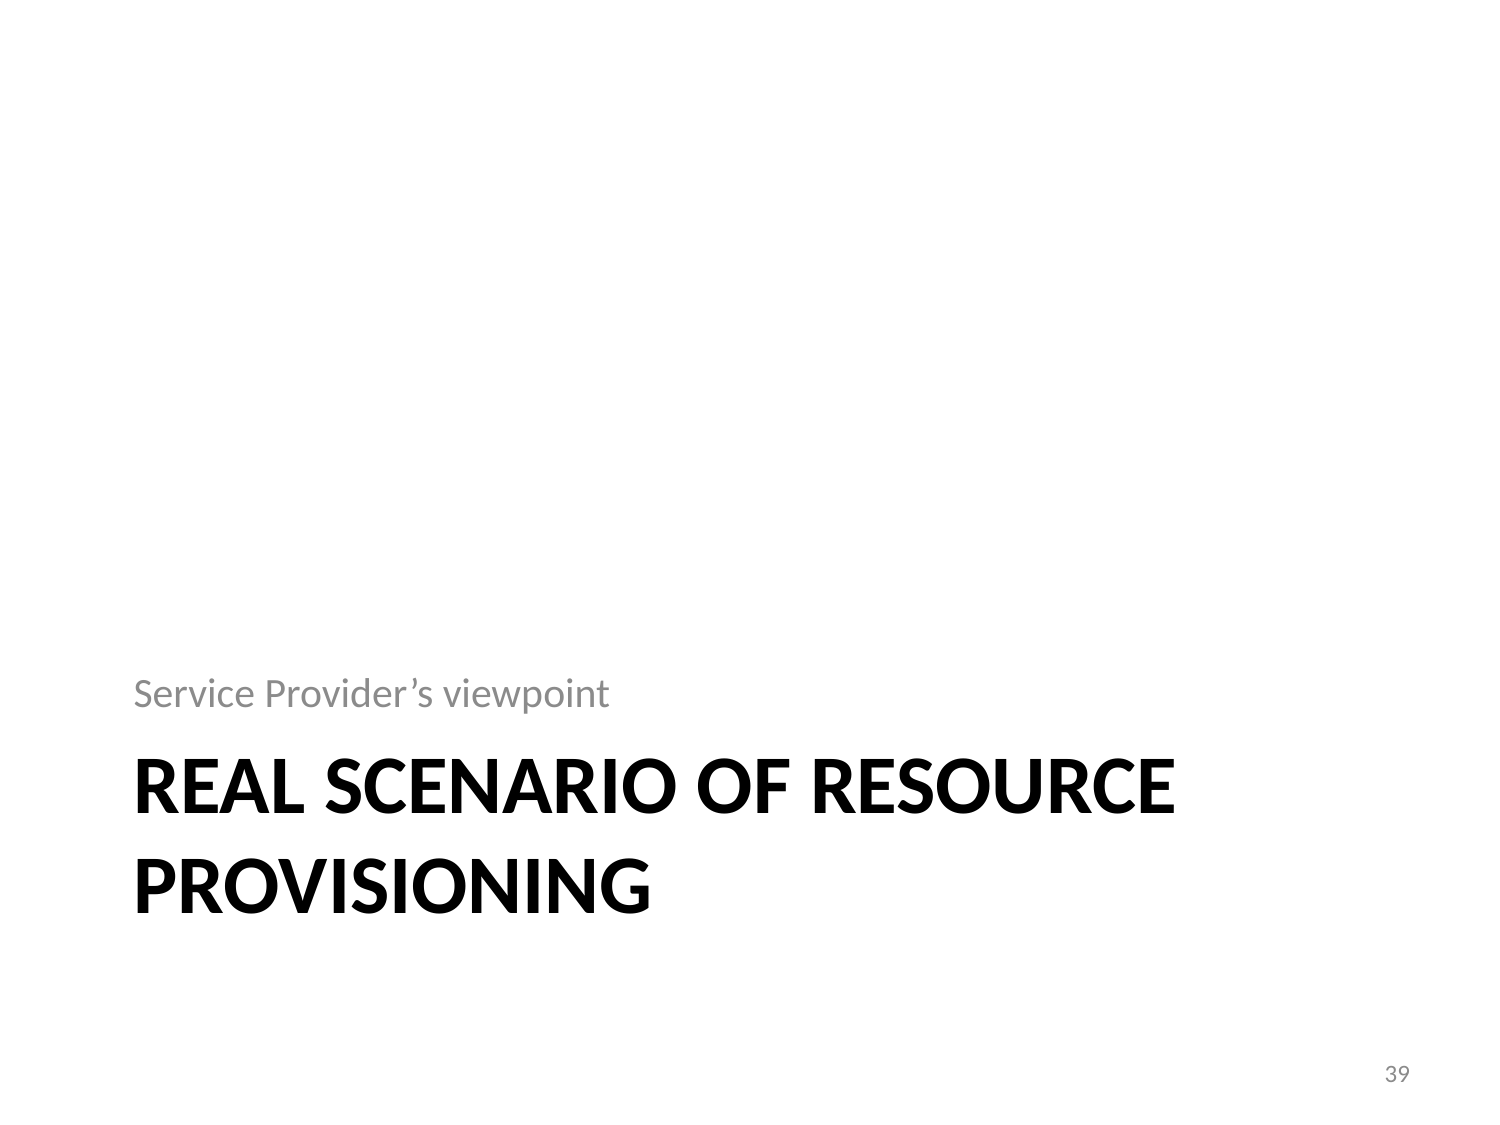

Service Provider’s viewpoint
# Real Scenario of Resource Provisioning
39